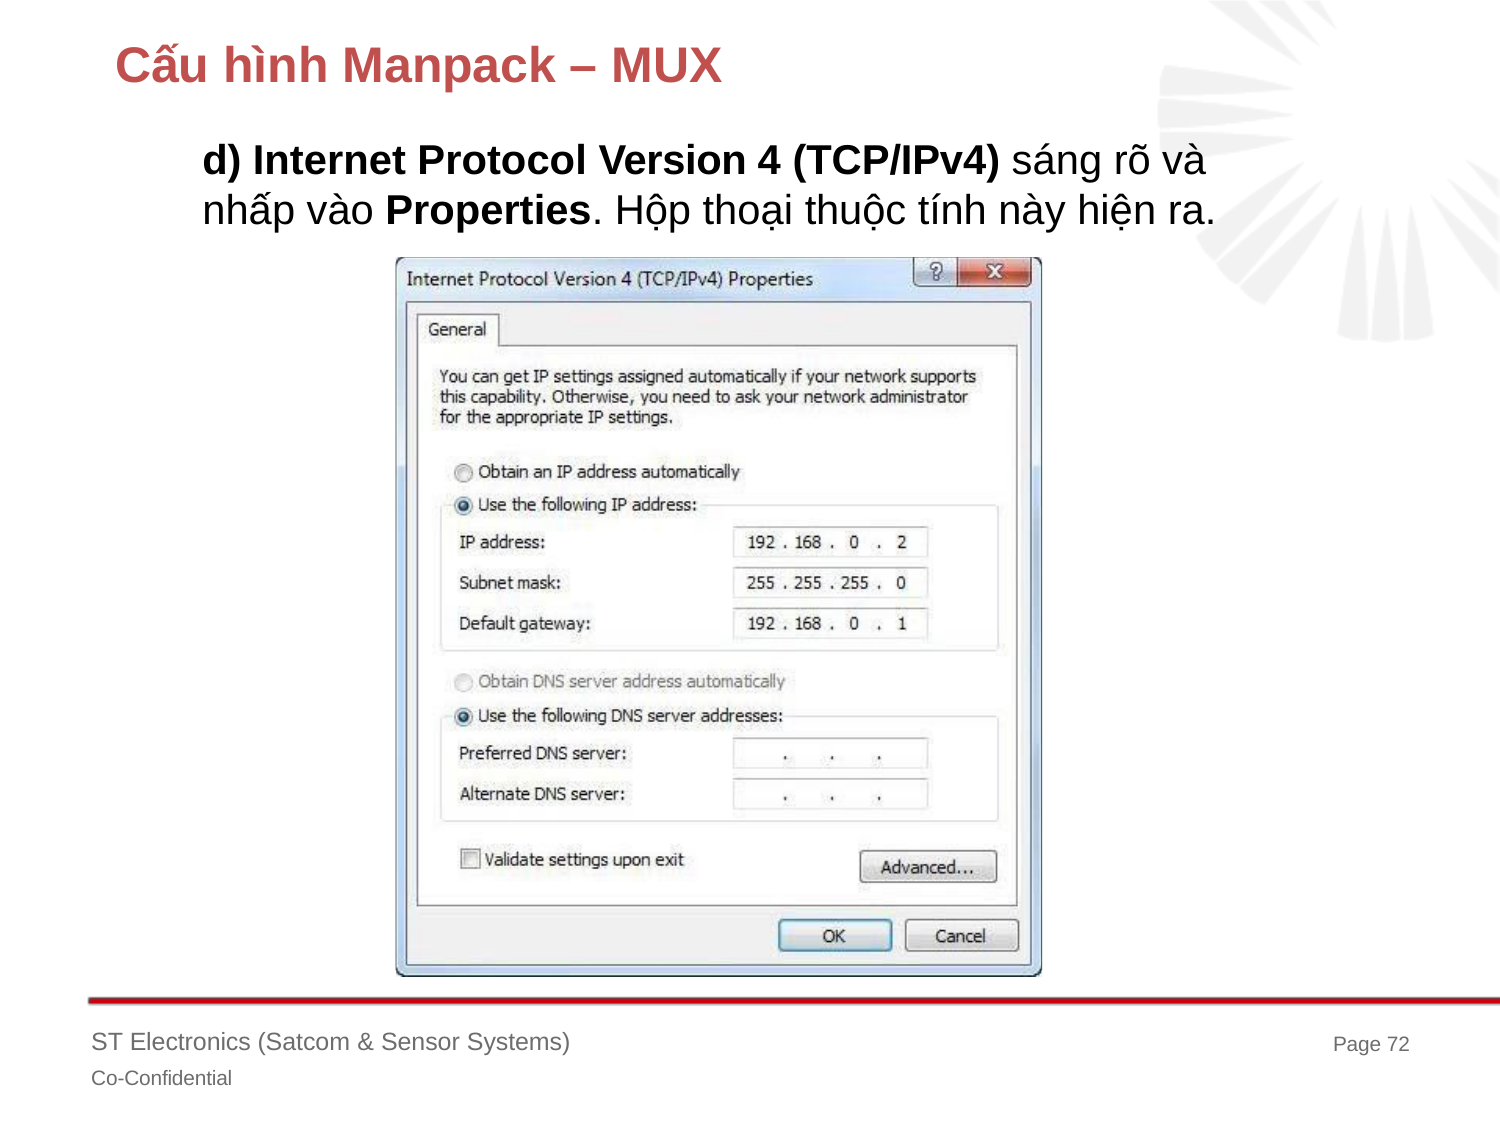

# Cấu hình Manpack – MUX
d) Internet Protocol Version 4 (TCP/IPv4) sáng rõ và  nhấp vào Properties. Hộp thoại thuộc tính này hiện ra.

ST Electronics (Satcom & Sensor Systems)
Co-Confidential
Page 72